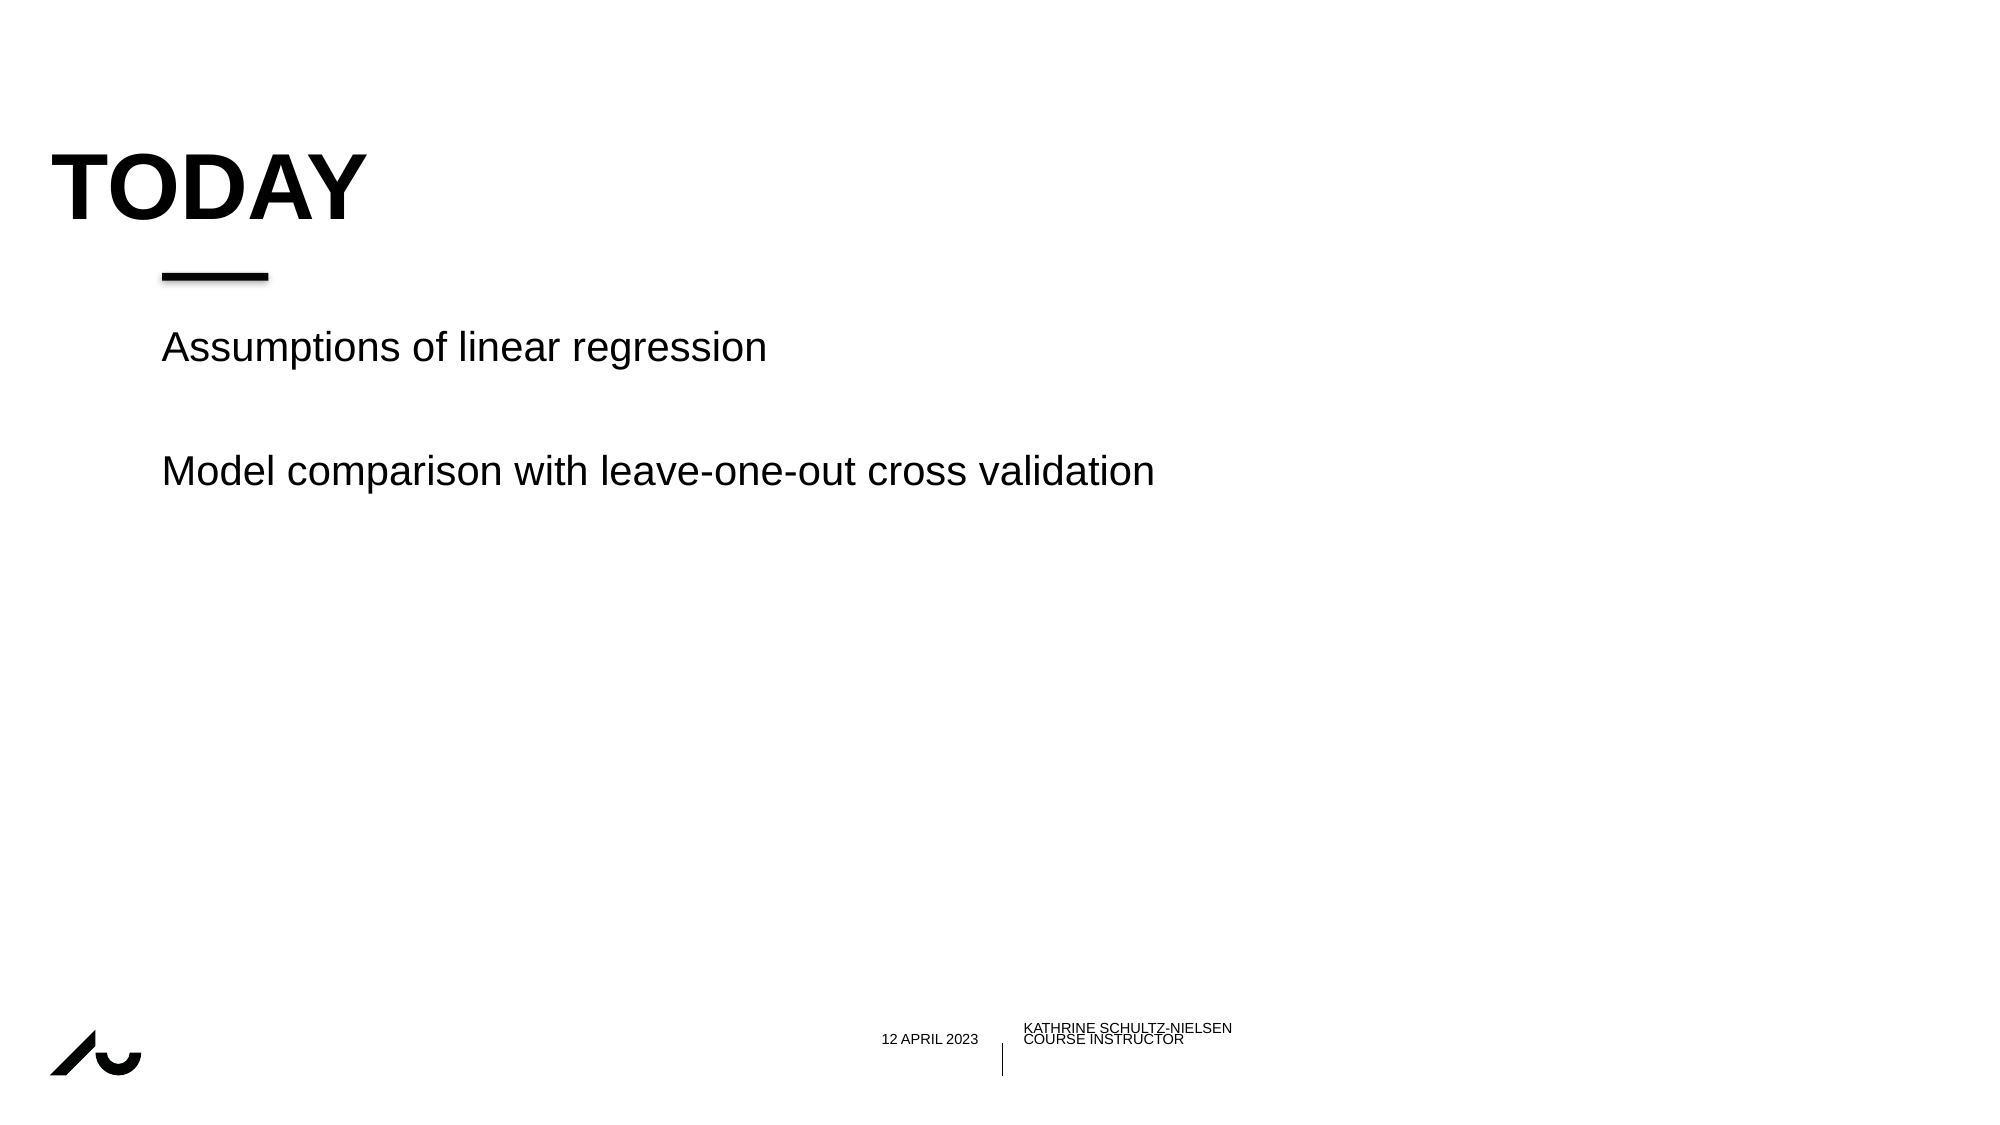

# TODAY
Assumptions of linear regression

Model comparison with leave-one-out cross validation

03/05/202308/02/2023